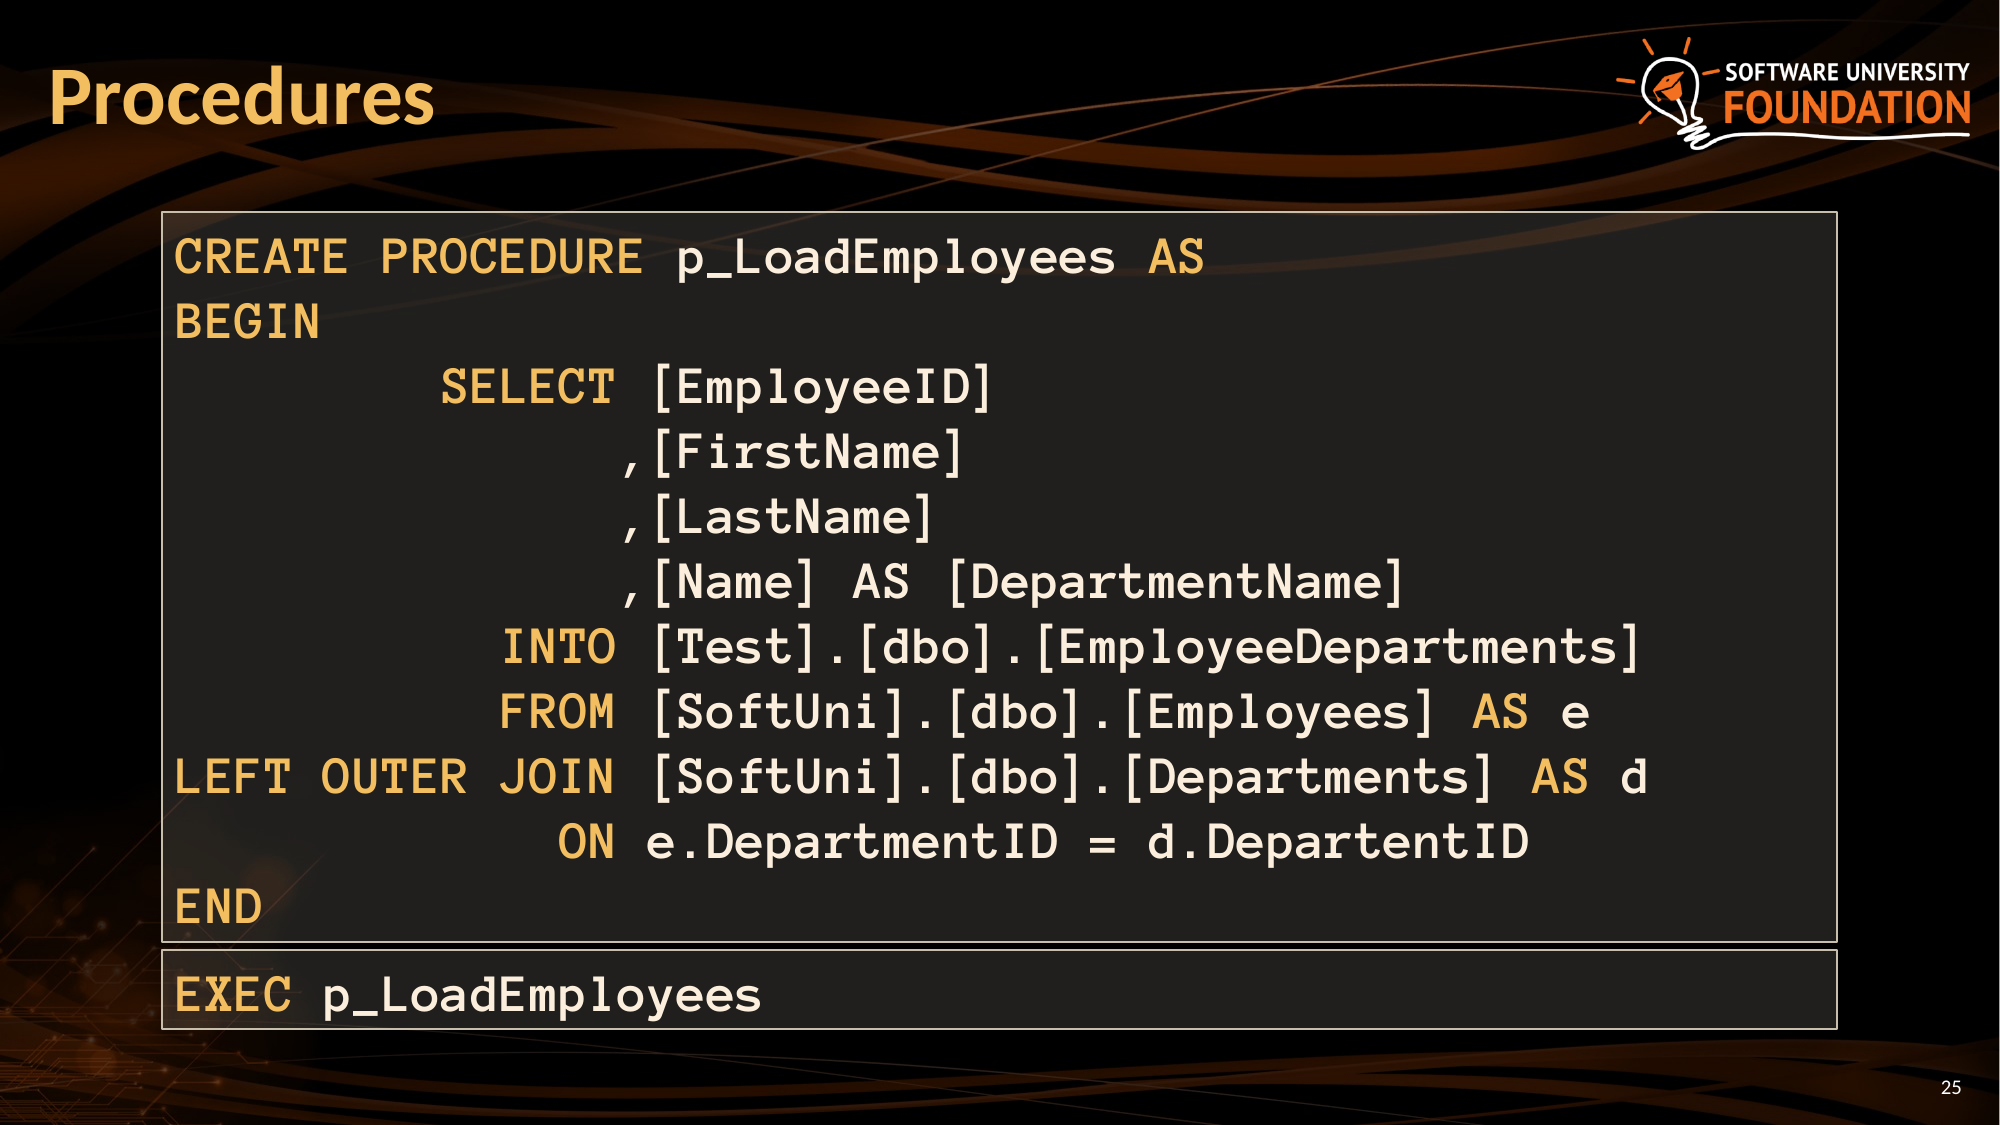

# Procedures
CREATE PROCEDURE p_LoadEmployees AS
BEGIN
         SELECT [EmployeeID]
               ,[FirstName]
               ,[LastName]
               ,[Name] AS [DepartmentName]
           INTO [Test].[dbo].[EmployeeDepartments]
           FROM [SoftUni].[dbo].[Employees] AS e
LEFT OUTER JOIN [SoftUni].[dbo].[Departments] AS d
             ON e.DepartmentID = d.DepartentID
END
EXEC p_LoadEmployees
25